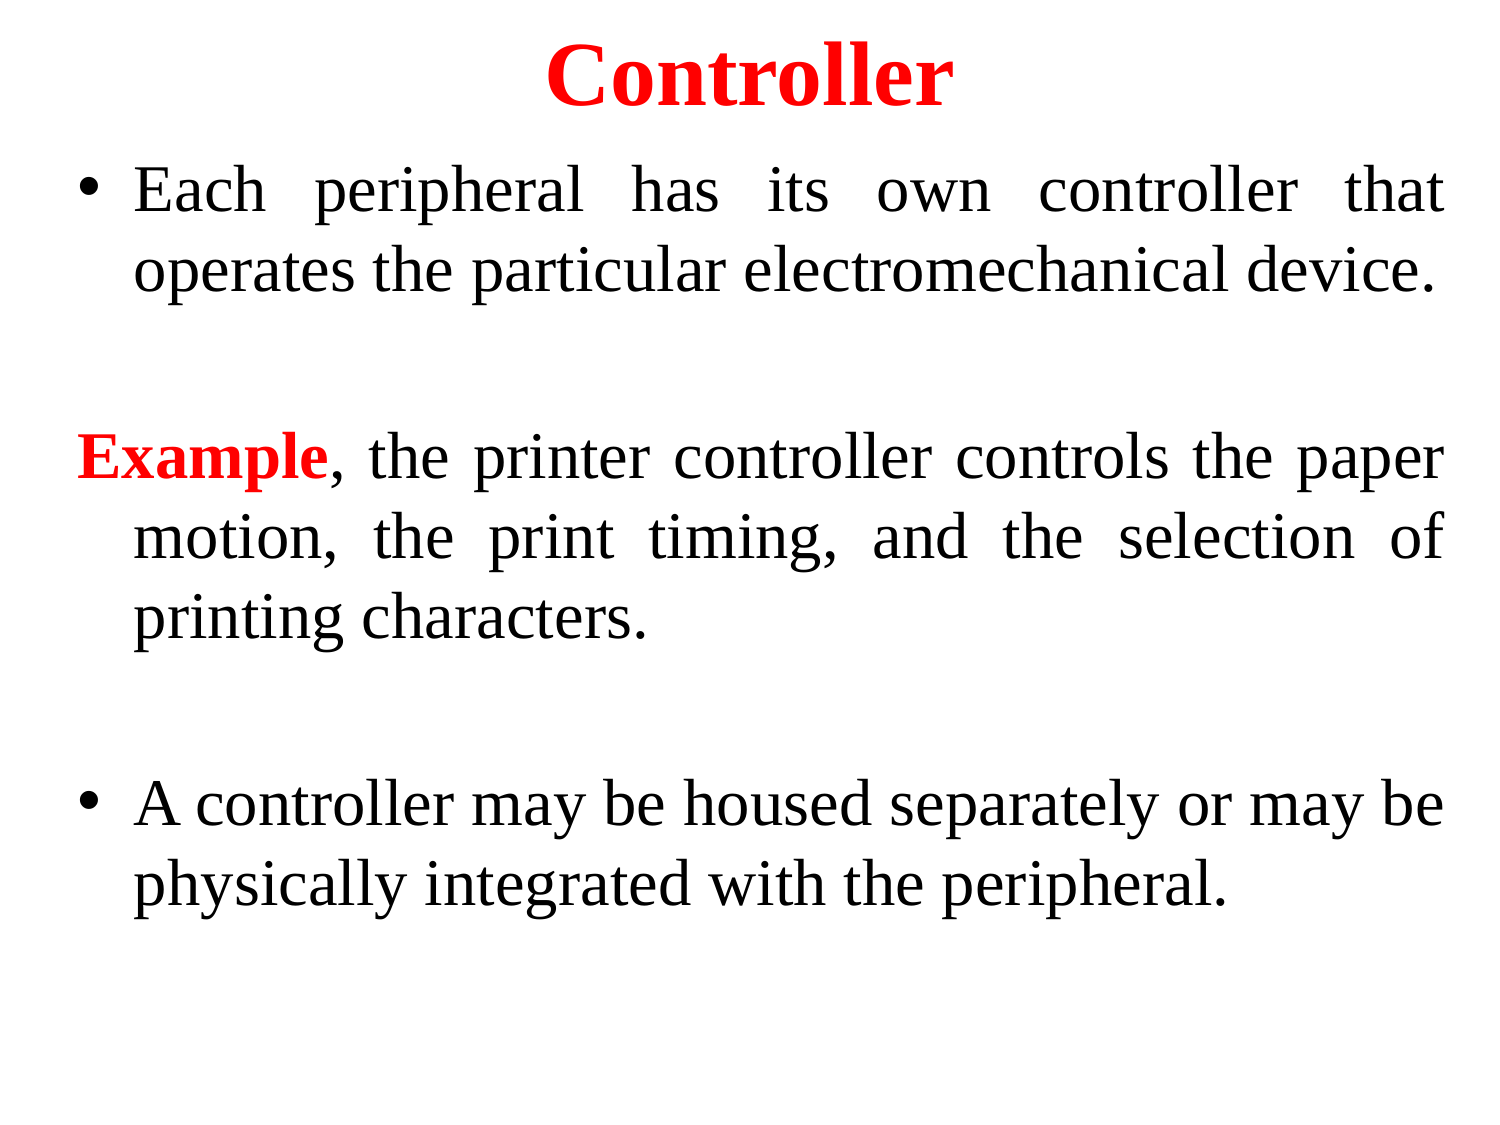

# Controller
Each peripheral has its own controller that operates the particular electromechanical device.

Example, the printer controller controls the paper motion, the print timing, and the selection of printing characters.

A controller may be housed separately or may be physically integrated with the peripheral.